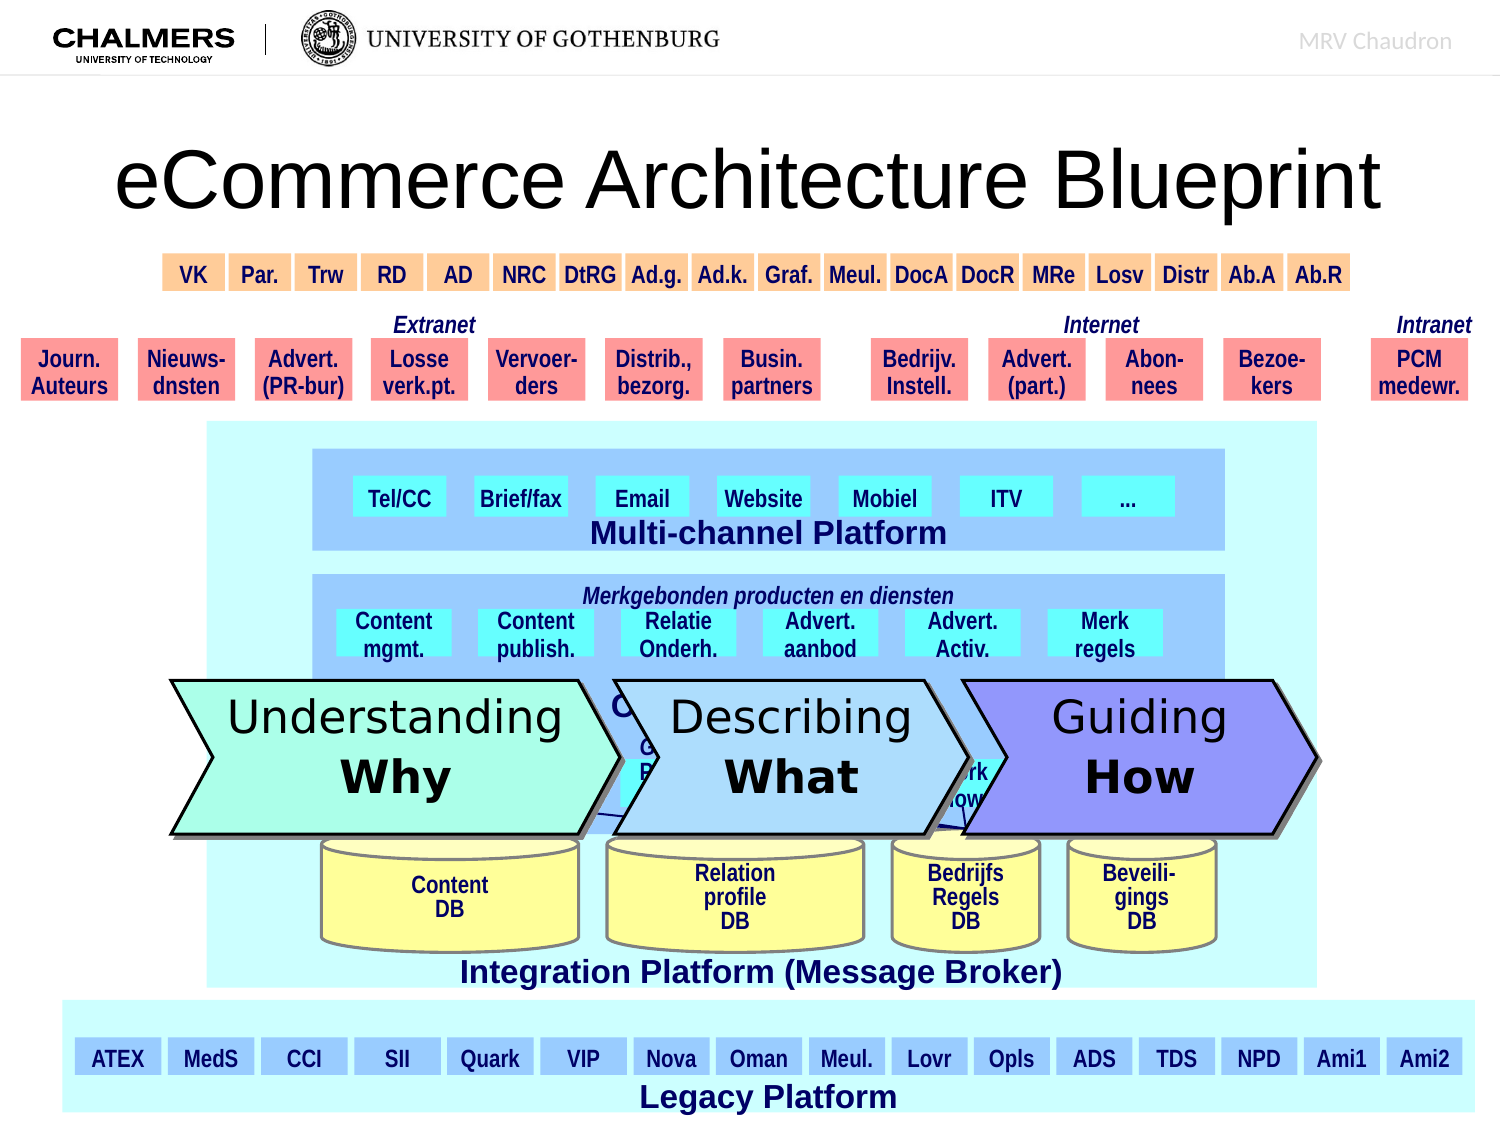

eCommerce Architecture Blueprint
VK
Par.
Trw
RD
AD
NRC
DtRG
Ad.g.
Ad.k.
Graf.
Meul.
DocA
DocR
MRe
Losv
Distr
Ab.A
Ab.R
Extranet
Internet
Intranet
Journ.
Auteurs
Nieuws-
dnsten
Advert.
(PR-bur)
Losse
verk.pt.
Vervoer-
ders
Distrib.,
bezorg.
Busin.
partners
Bedrijv.
Instell.
Advert.
(part.)
Abon-
nees
Bezoe-
kers
PCM
medewr.
Integration Platform (Message Broker)
Multi-channel Platform
Tel/CC
Brief/fax
Email
Website
Mobiel
ITV
...
Commerce Platform
Merkgebonden producten en diensten
Content
mgmt.
Content
publish.
Relatie
Onderh.
Advert.
aanbod
Advert.
Activ.
Merk
regels

Understanding

Describing

Guiding
Why
What
How
Gemeenschappelijke services
Search
&config.
Relatie
Profiles
Product
prijzen
PCM
regels
Work
flow
Security
ePaym’t
Content
DB
Relation
profile
DB
Bedrijfs
Regels
DB
Beveili-
gings
DB
Legacy Platform
ATEX
MedS
CCI
SII
Quark
VIP
Nova
Oman
Meul.
Lovr
Opls
ADS
TDS
NPD
Ami1
Ami2
42